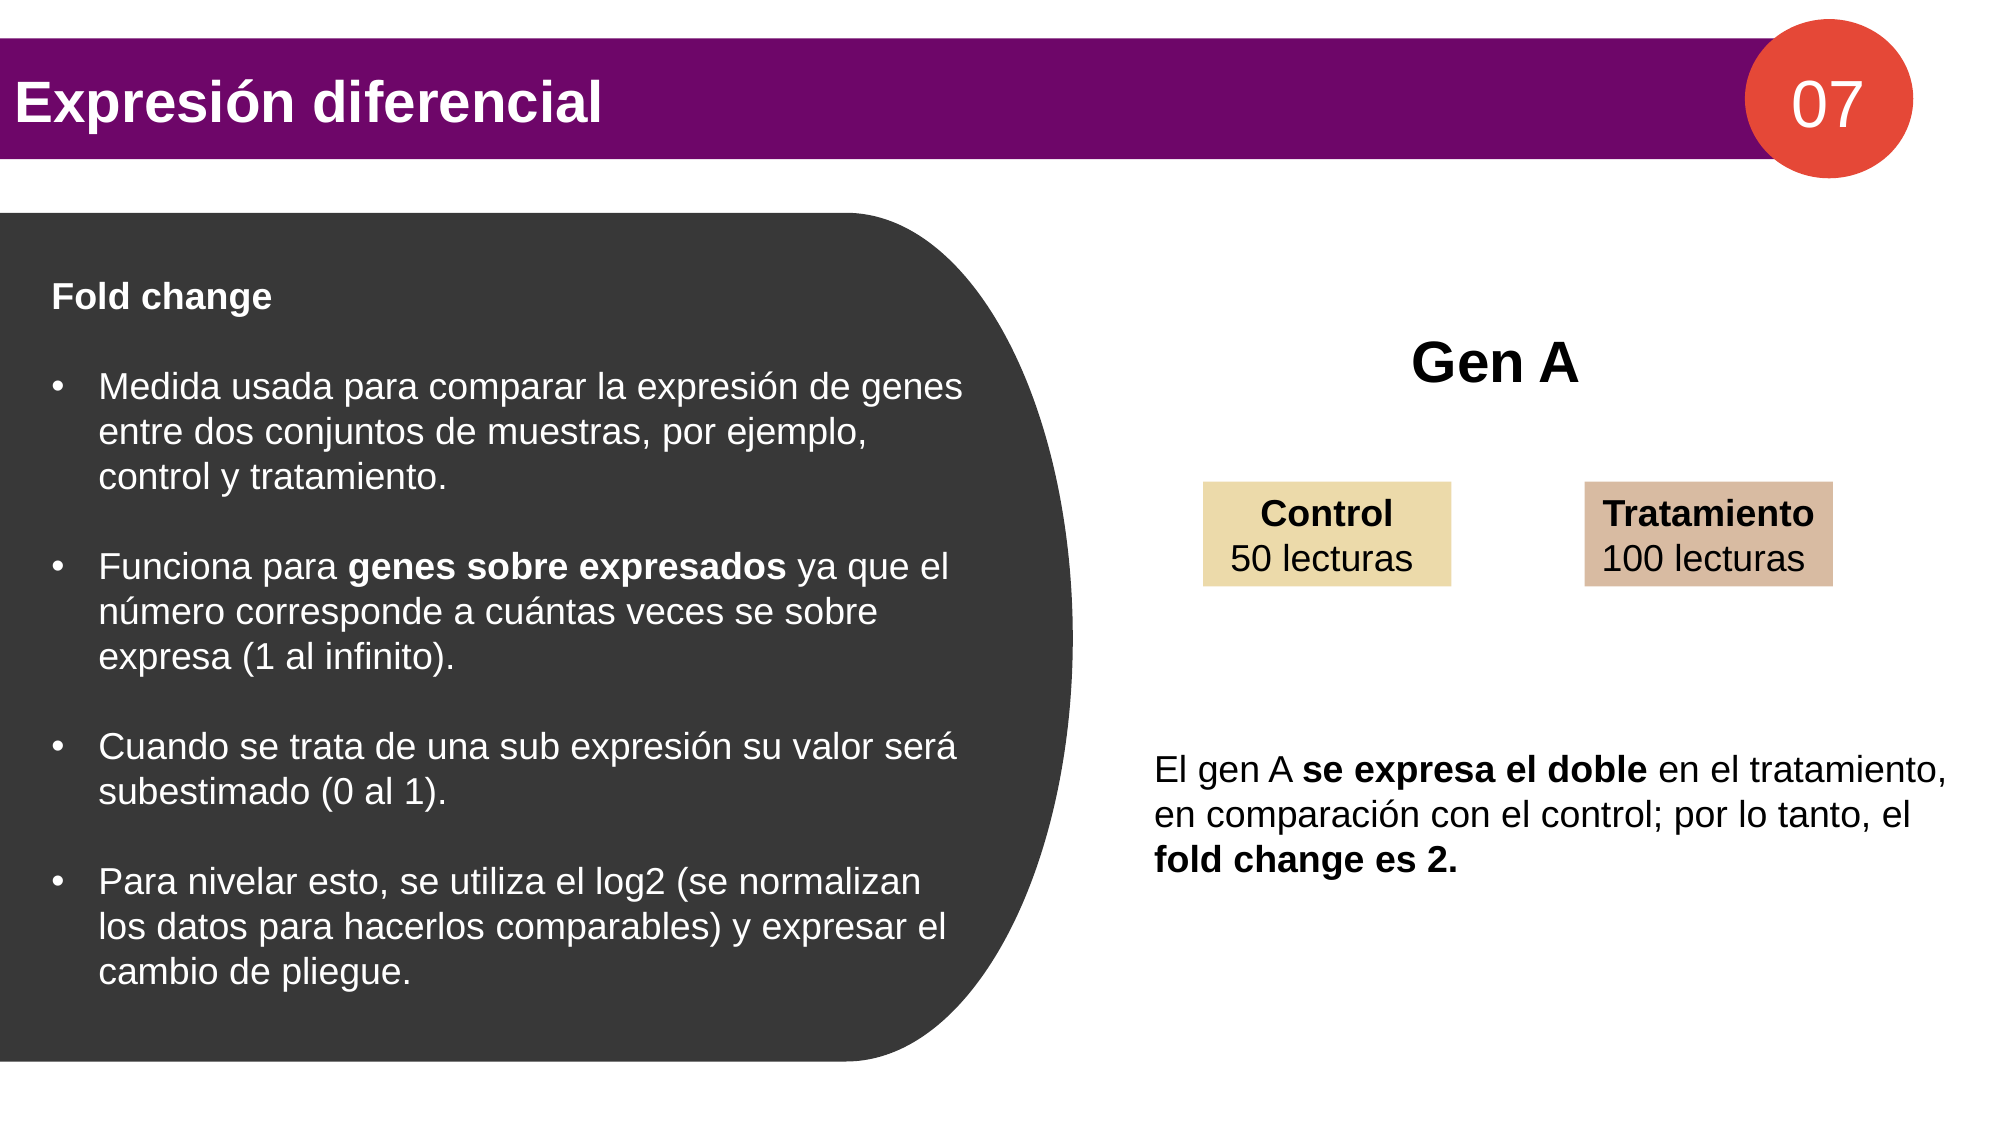

Expresión diferencial
07

Fold change

Medida usada para comparar la expresión de genes entre dos conjuntos de muestras, por ejemplo, control y tratamiento.

Funciona para genes sobre expresados ya que el número corresponde a cuántas veces se sobre expresa (1 al infinito).

Cuando se trata de una sub expresión su valor será subestimado (0 al 1).

Para nivelar esto, se utiliza el log2 (se normalizan los datos para hacerlos comparables) y expresar el cambio de pliegue.
Gen A

Control
50 lecturas
Tratamiento
100 lecturas
El gen A se expresa el doble en el tratamiento, en comparación con el control; por lo tanto, el fold change es 2.